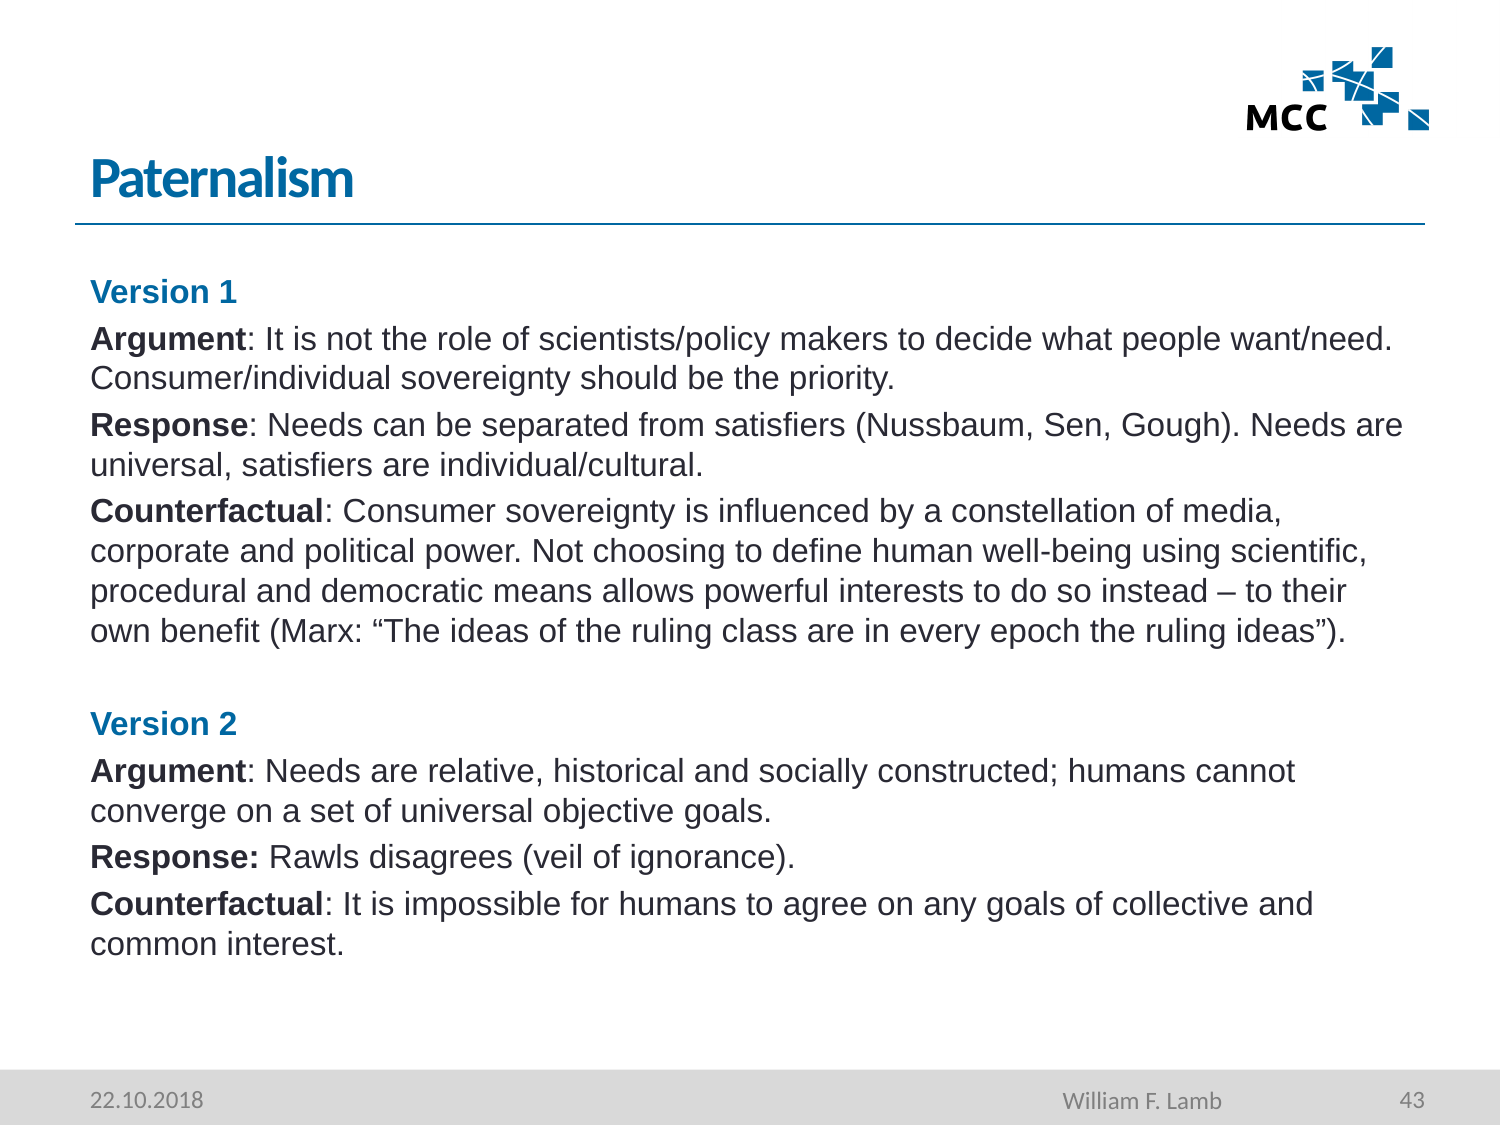

# Paternalism
Version 1
Argument: It is not the role of scientists/policy makers to decide what people want/need. Consumer/individual sovereignty should be the priority.
Response: Needs can be separated from satisfiers (Nussbaum, Sen, Gough). Needs are universal, satisfiers are individual/cultural.
Counterfactual: Consumer sovereignty is influenced by a constellation of media, corporate and political power. Not choosing to define human well-being using scientific, procedural and democratic means allows powerful interests to do so instead – to their own benefit (Marx: “The ideas of the ruling class are in every epoch the ruling ideas”).

Version 2
Argument: Needs are relative, historical and socially constructed; humans cannot converge on a set of universal objective goals.
Response: Rawls disagrees (veil of ignorance).
Counterfactual: It is impossible for humans to agree on any goals of collective and common interest.